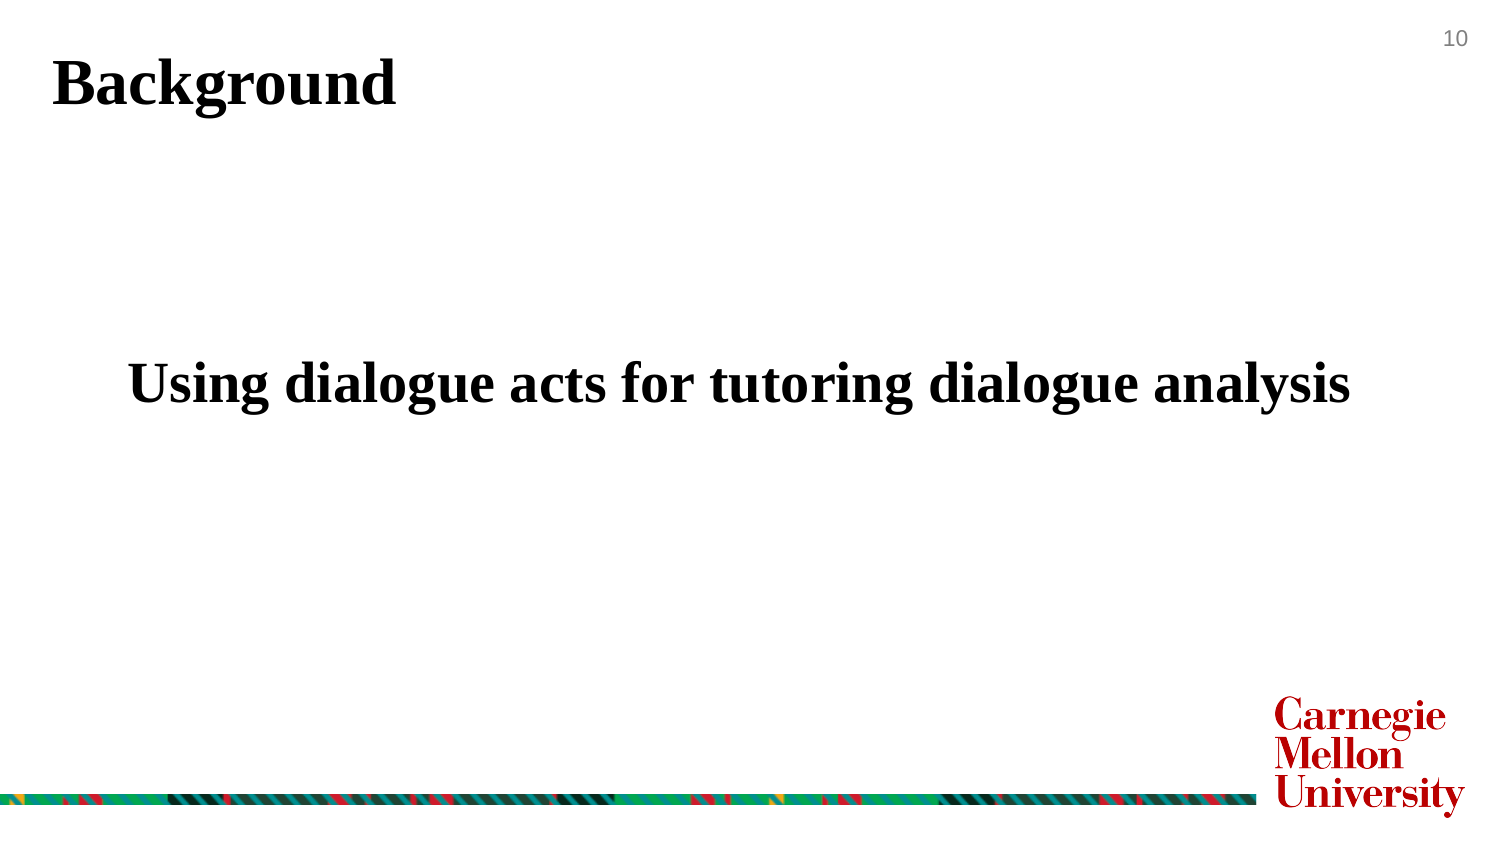

Background
Using dialogue acts for tutoring dialogue analysis